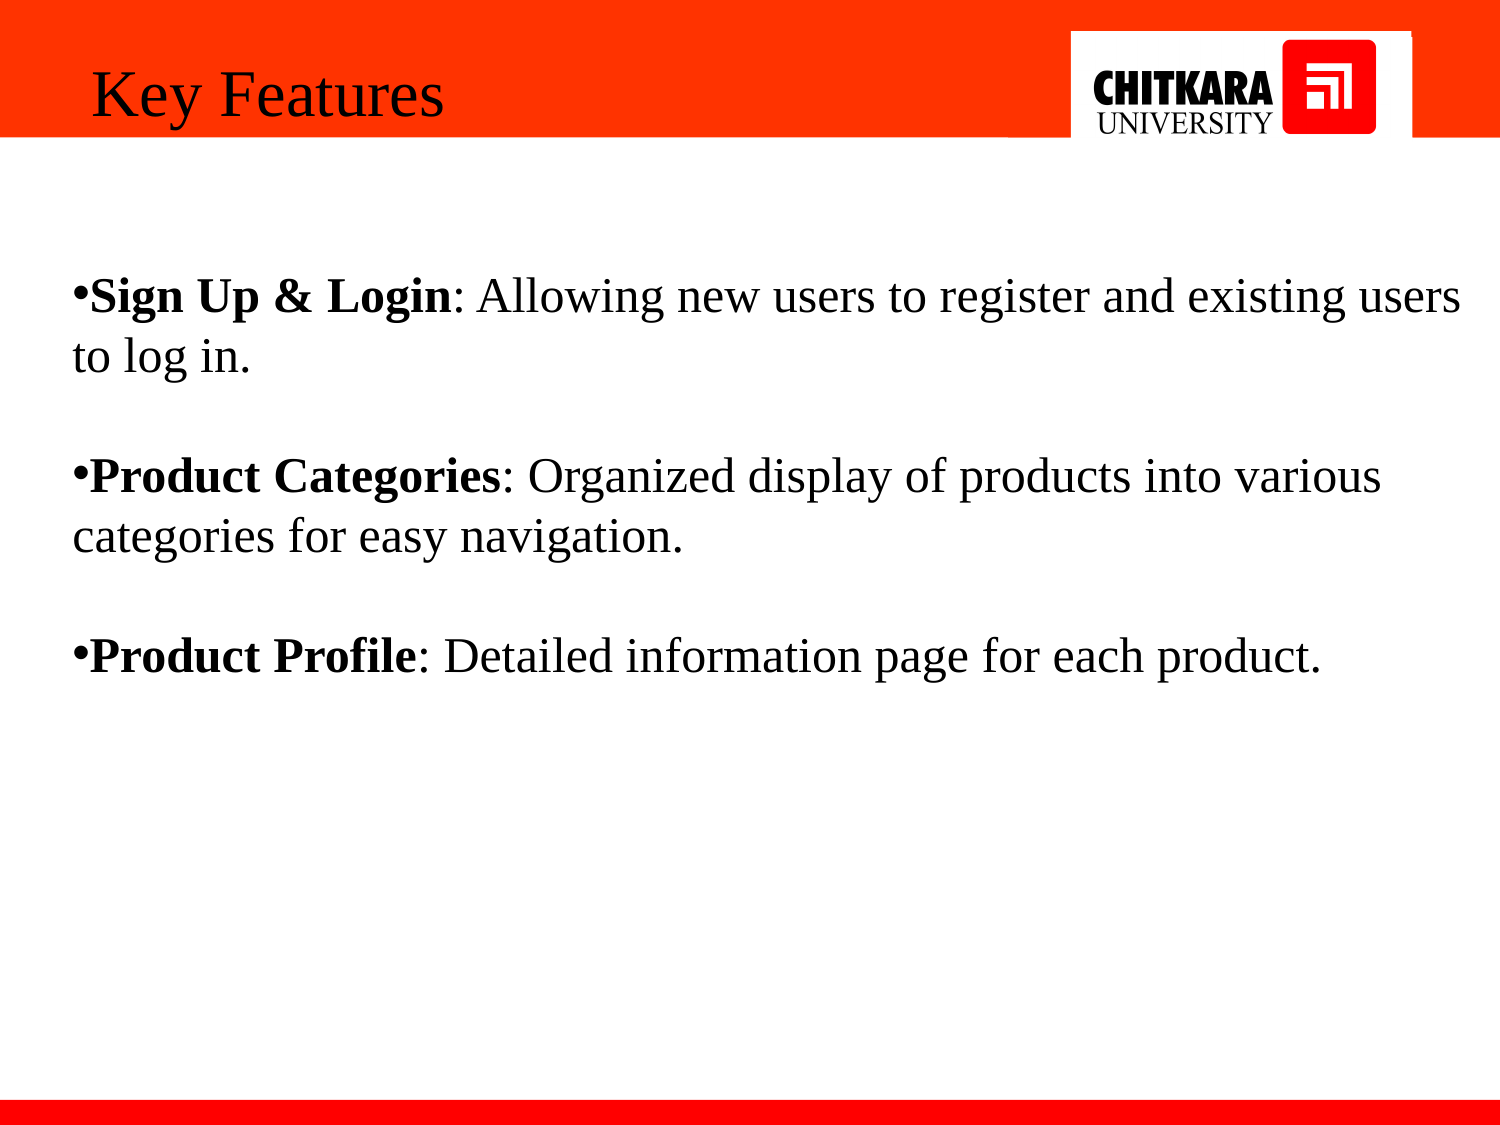

Key Features
Sign Up & Login: Allowing new users to register and existing users to log in.

Product Categories: Organized display of products into various categories for easy navigation.

Product Profile: Detailed information page for each product.